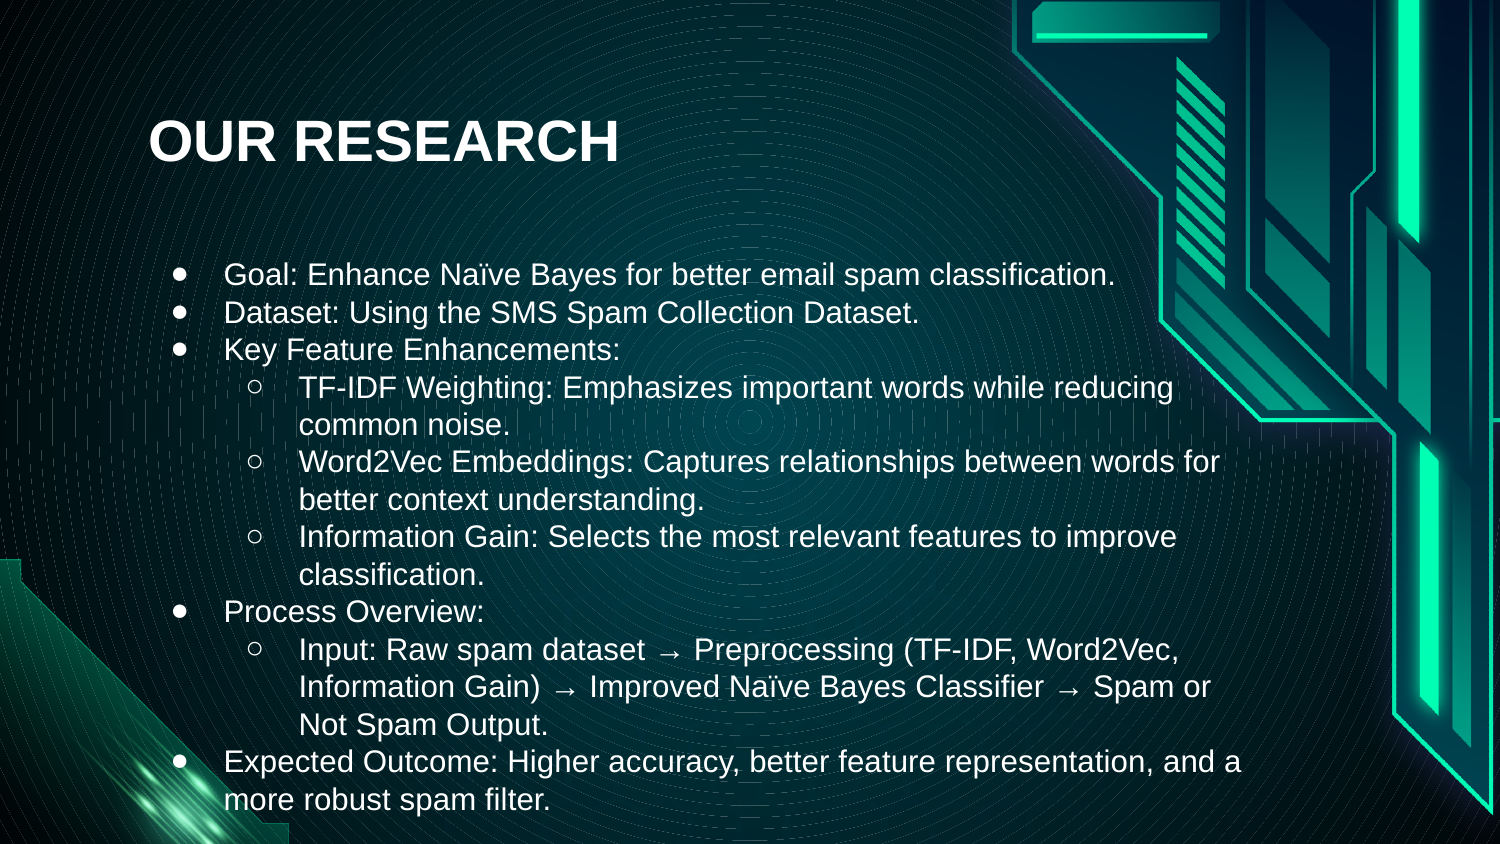

# OUR RESEARCH
Goal: Enhance Naïve Bayes for better email spam classification.
Dataset: Using the SMS Spam Collection Dataset.
Key Feature Enhancements:
TF-IDF Weighting: Emphasizes important words while reducing common noise.
Word2Vec Embeddings: Captures relationships between words for better context understanding.
Information Gain: Selects the most relevant features to improve classification.
Process Overview:
Input: Raw spam dataset → Preprocessing (TF-IDF, Word2Vec, Information Gain) → Improved Naïve Bayes Classifier → Spam or Not Spam Output.
Expected Outcome: Higher accuracy, better feature representation, and a more robust spam filter.